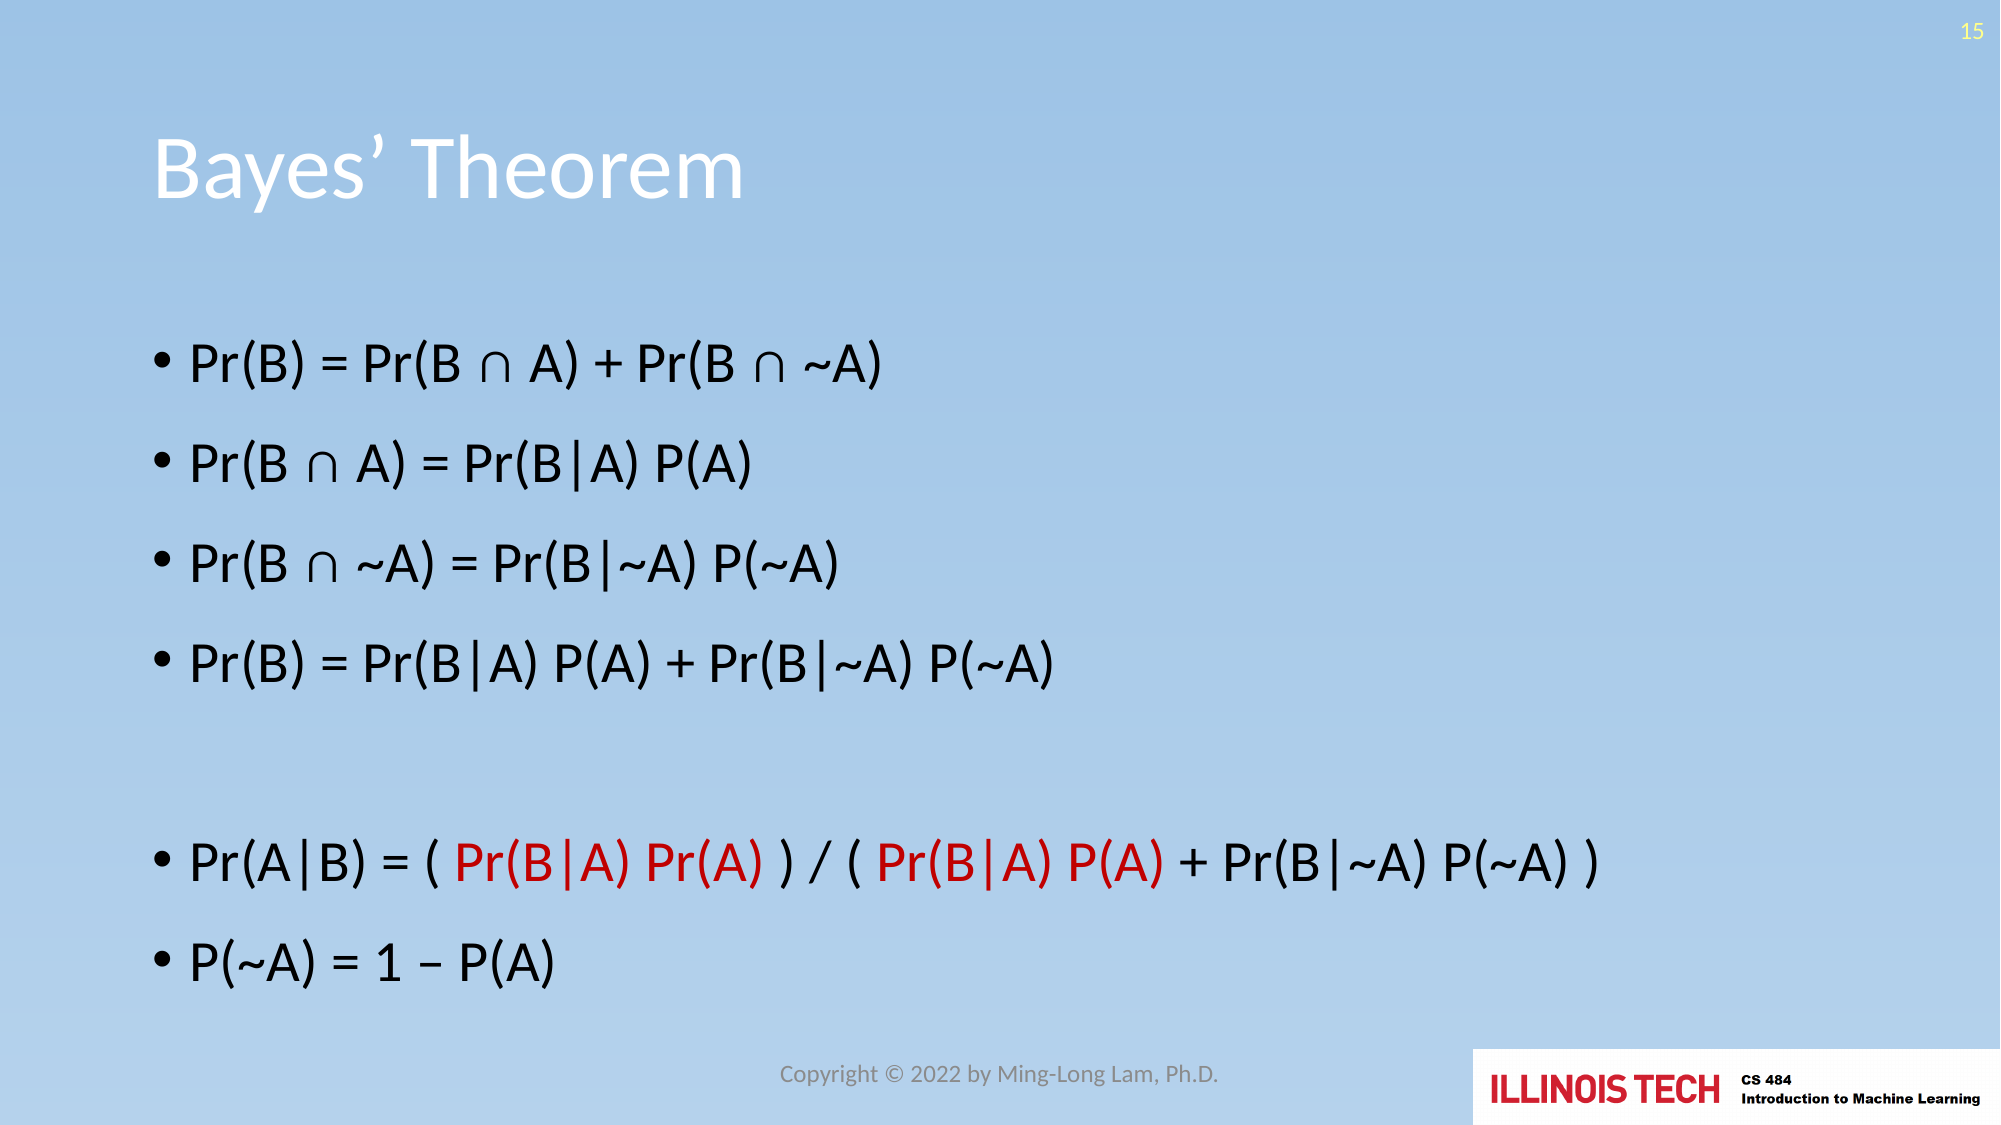

15
# Bayes’ Theorem
Pr(B) = Pr(B ∩ A) + Pr(B ∩ ~A)
Pr(B ∩ A) = Pr(B|A) P(A)
Pr(B ∩ ~A) = Pr(B|~A) P(~A)
Pr(B) = Pr(B|A) P(A) + Pr(B|~A) P(~A)

Pr(A|B) = ( Pr(B|A) Pr(A) ) / ( Pr(B|A) P(A) + Pr(B|~A) P(~A) )
P(~A) = 1 – P(A)

Copyright © 2022 by Ming-Long Lam, Ph.D.